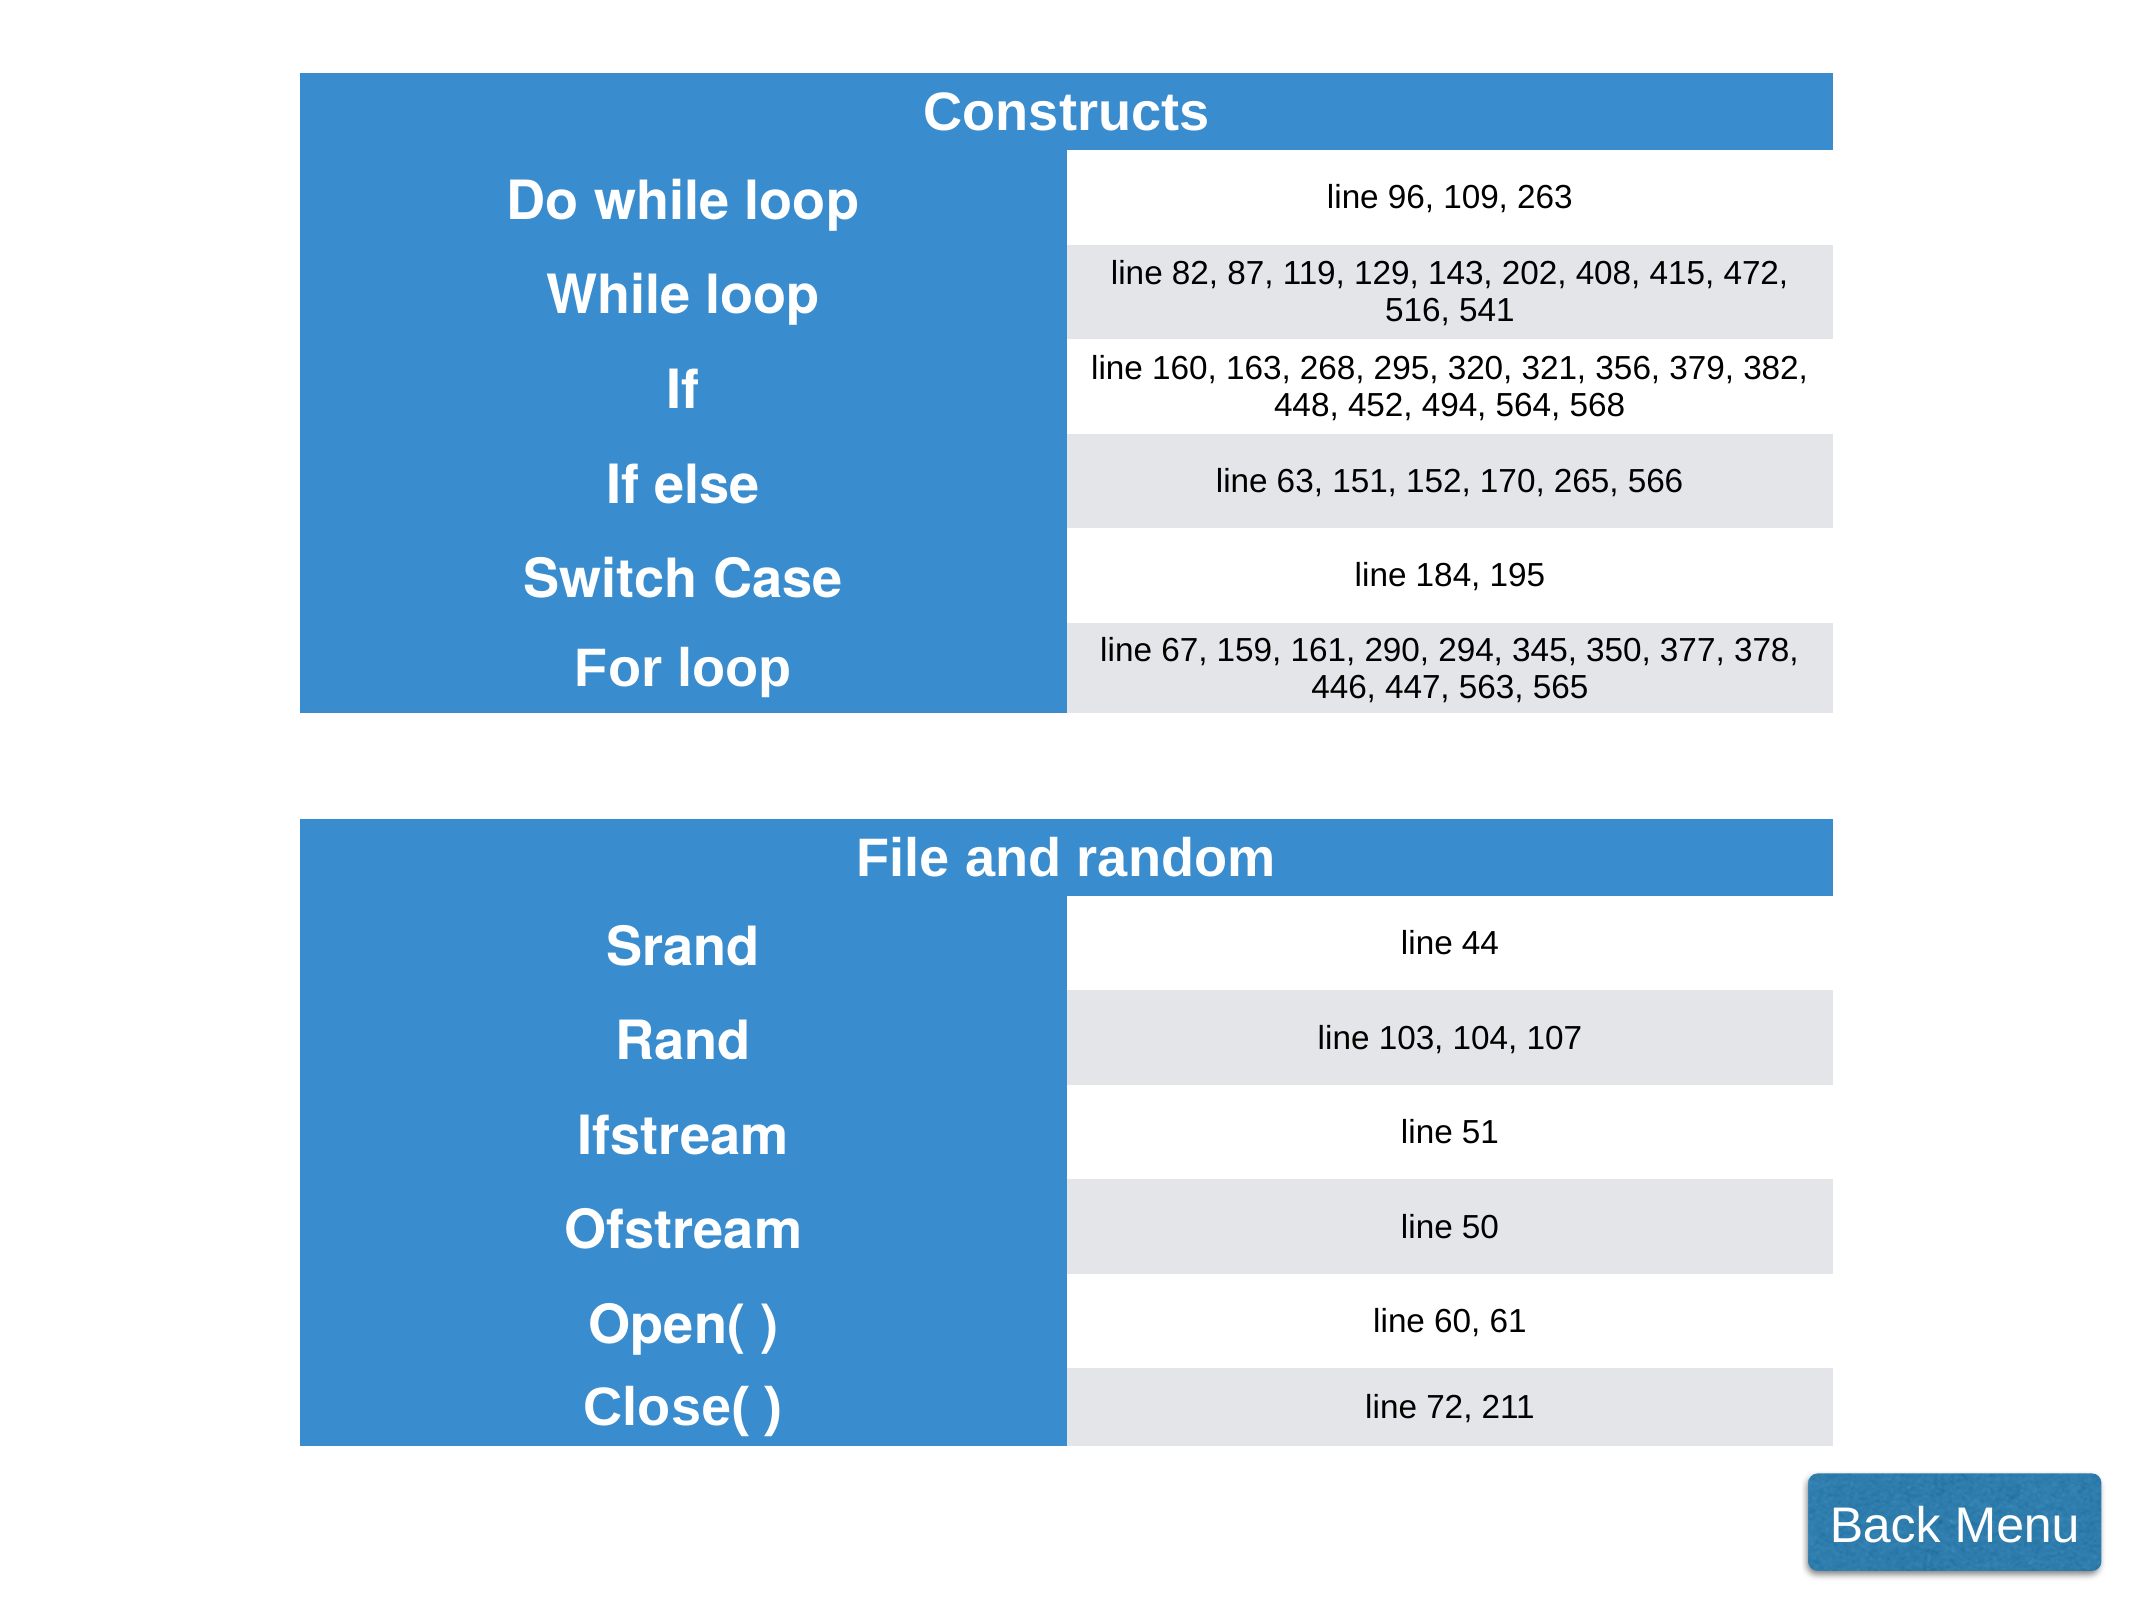

| Constructs |  |
| --- | --- |
| Do while loop | line 96, 109, 263 |
| While loop | line 82, 87, 119, 129, 143, 202, 408, 415, 472, 516, 541 |
| If | line 160, 163, 268, 295, 320, 321, 356, 379, 382, 448, 452, 494, 564, 568 |
| If else | line 63, 151, 152, 170, 265, 566 |
| Switch Case | line 184, 195 |
| For loop | line 67, 159, 161, 290, 294, 345, 350, 377, 378, 446, 447, 563, 565 |
| File and random |  |
| --- | --- |
| Srand | line 44 |
| Rand | line 103, 104, 107 |
| Ifstream | line 51 |
| Ofstream | line 50 |
| Open( ) | line 60, 61 |
| Close( ) | line 72, 211 |
Back Menu